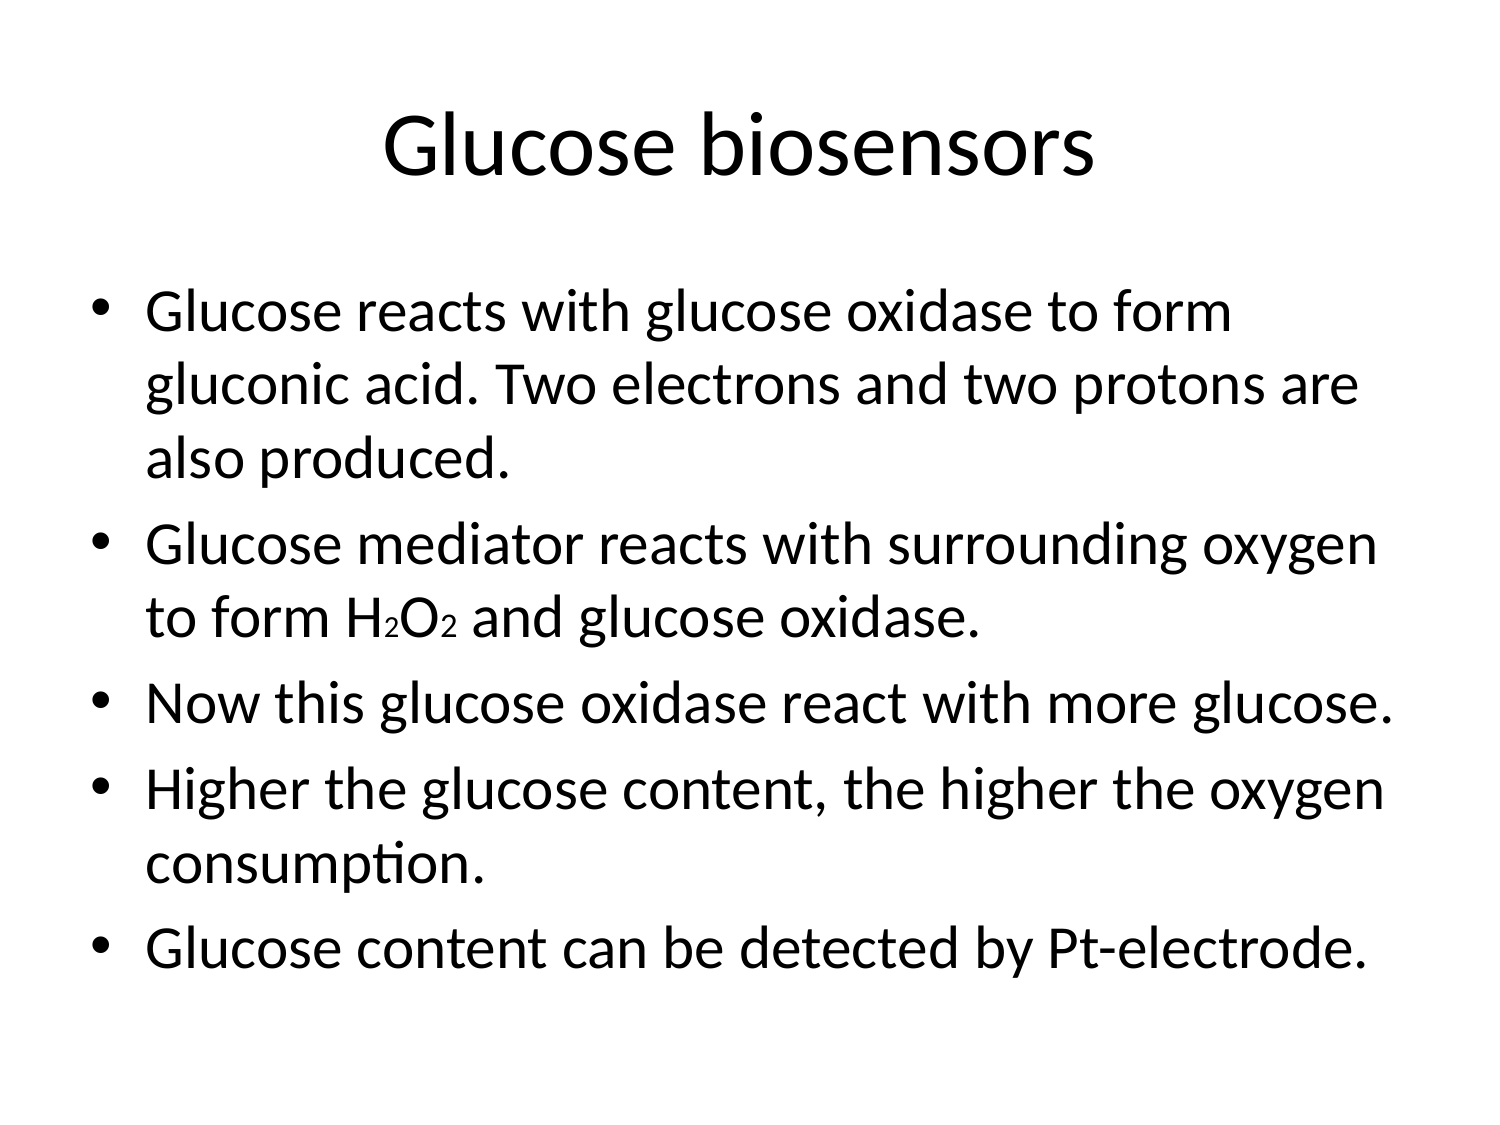

# Glucose biosensors
Glucose reacts with glucose oxidase to form gluconic acid. Two electrons and two protons are also produced.
Glucose mediator reacts with surrounding oxygen to form H2O2 and glucose oxidase.
Now this glucose oxidase react with more glucose.
Higher the glucose content, the higher the oxygen consumption.
Glucose content can be detected by Pt-electrode.